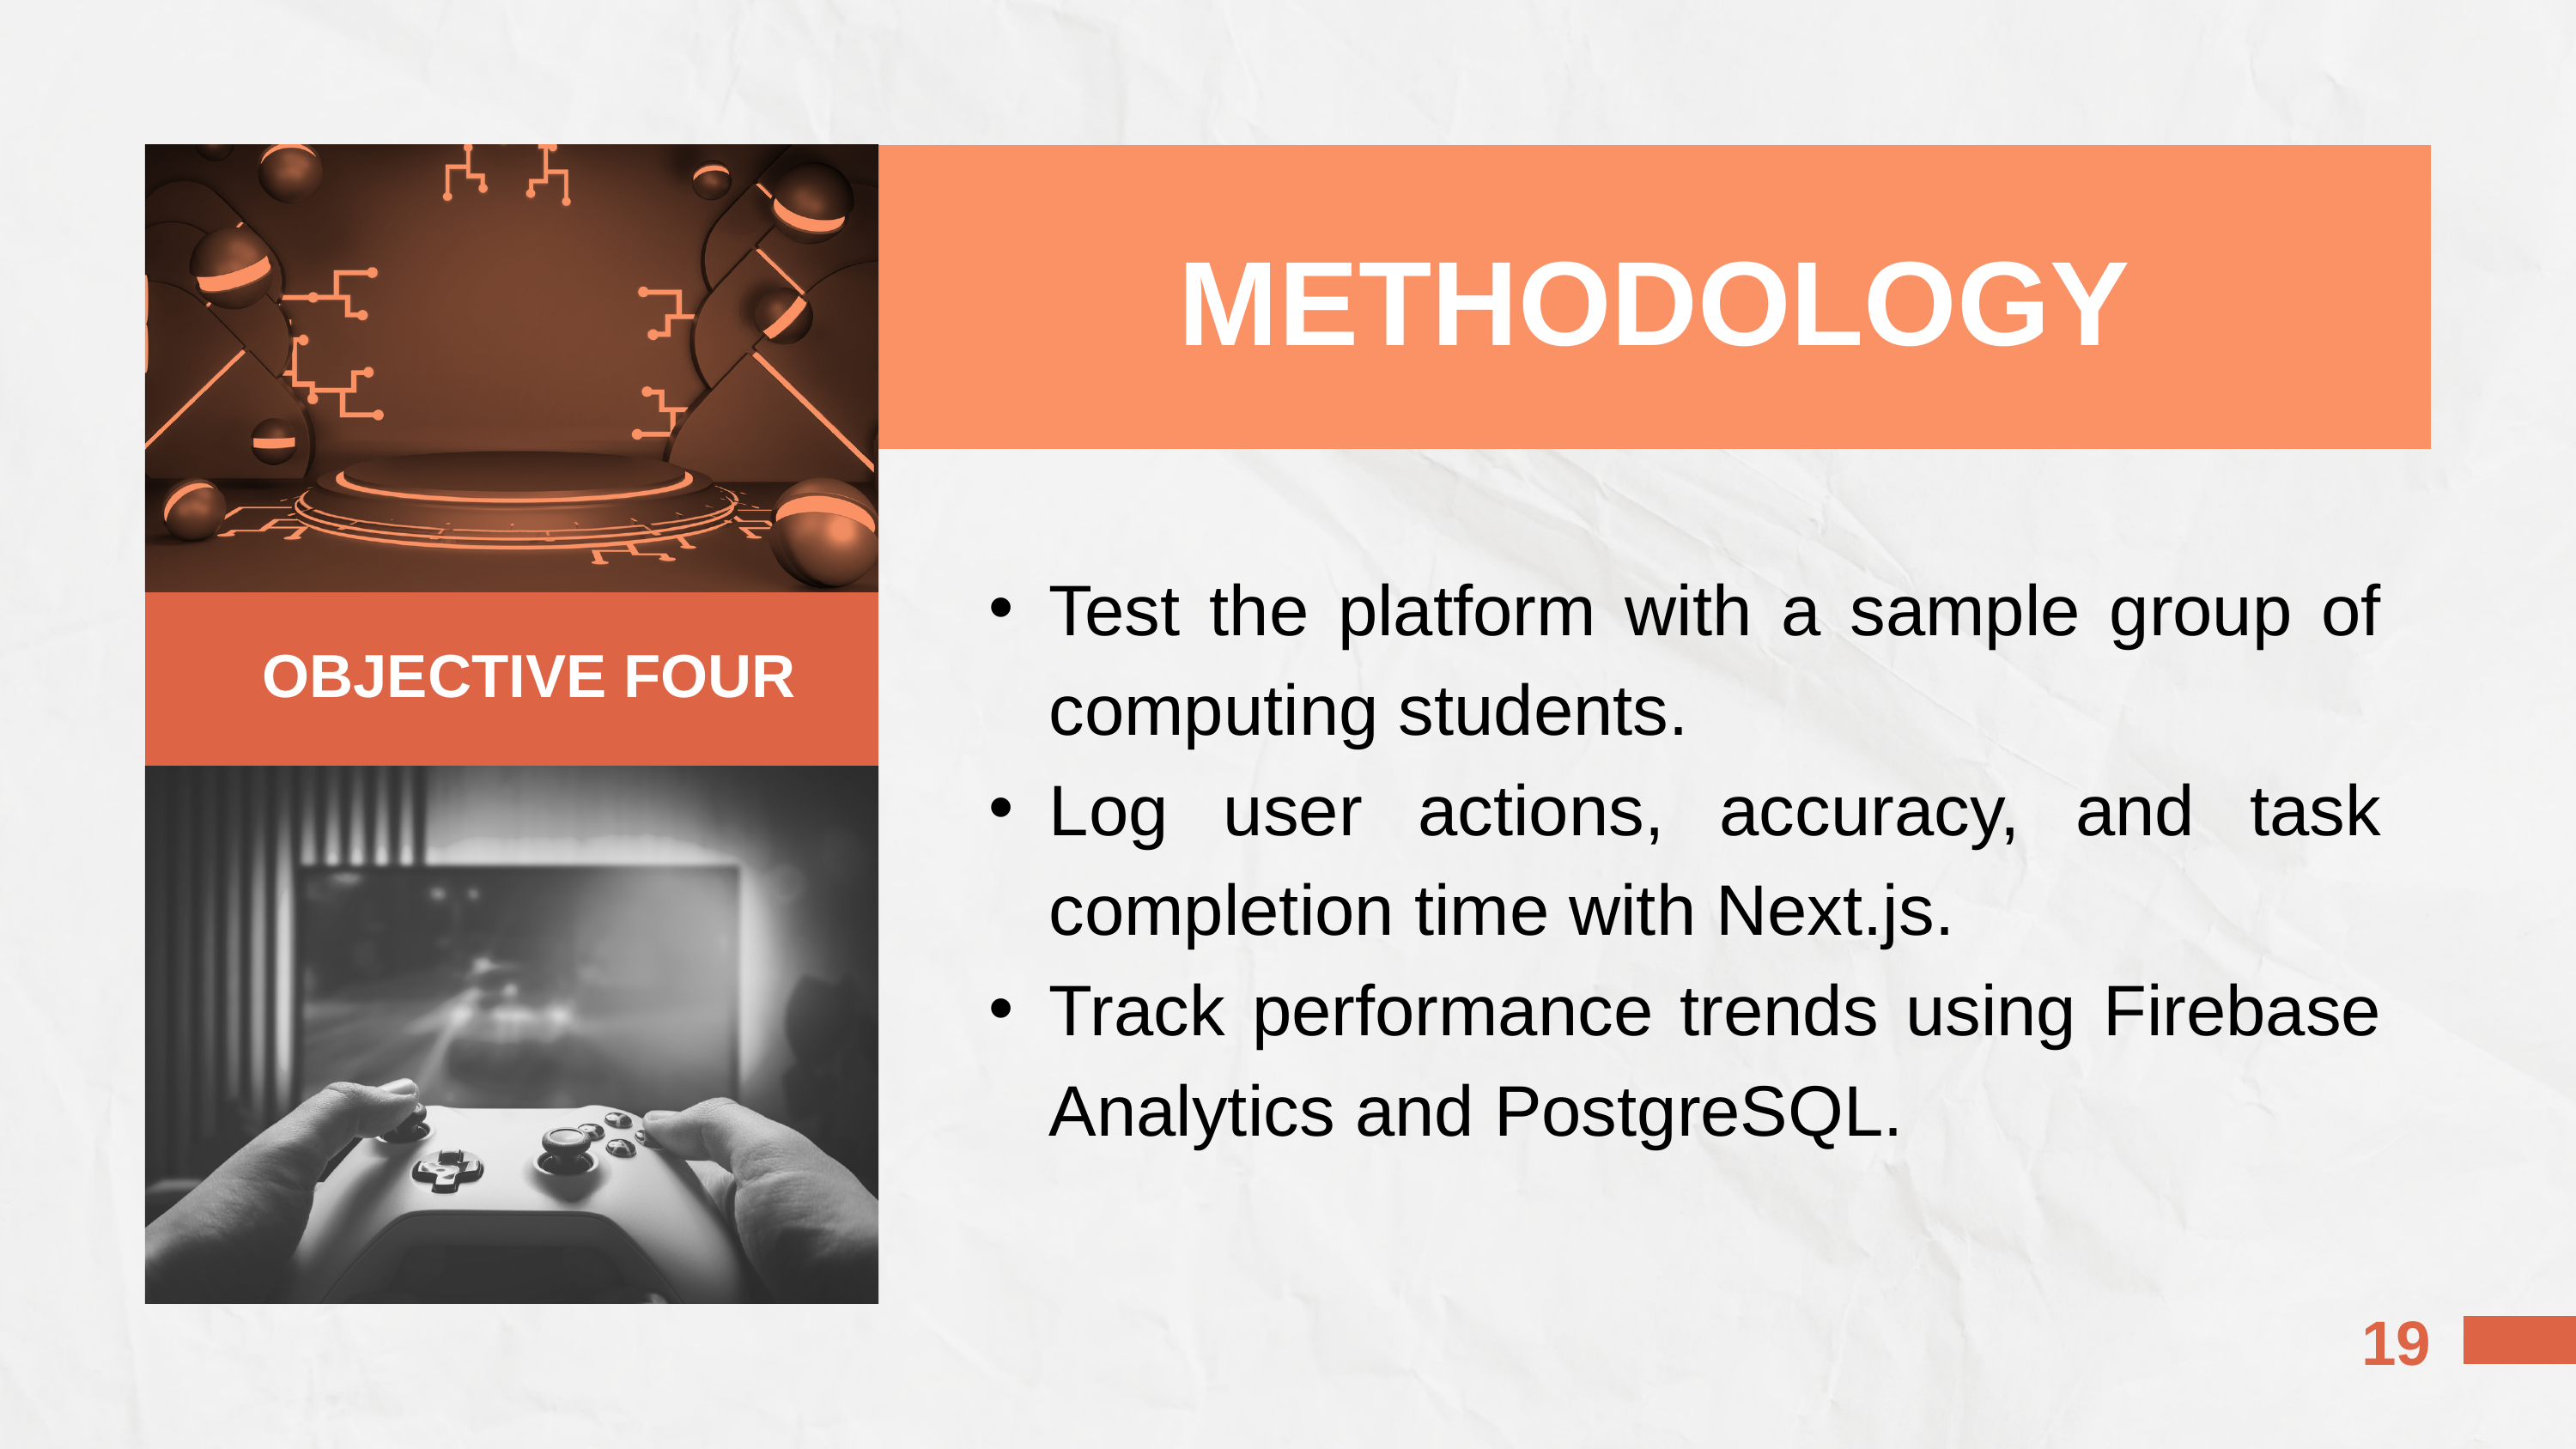

METHODOLOGY

Test the platform with a sample group of computing students.
Log user actions, accuracy, and task completion time with Next.js.
Track performance trends using Firebase Analytics and PostgreSQL.
OBJECTIVE FOUR

19